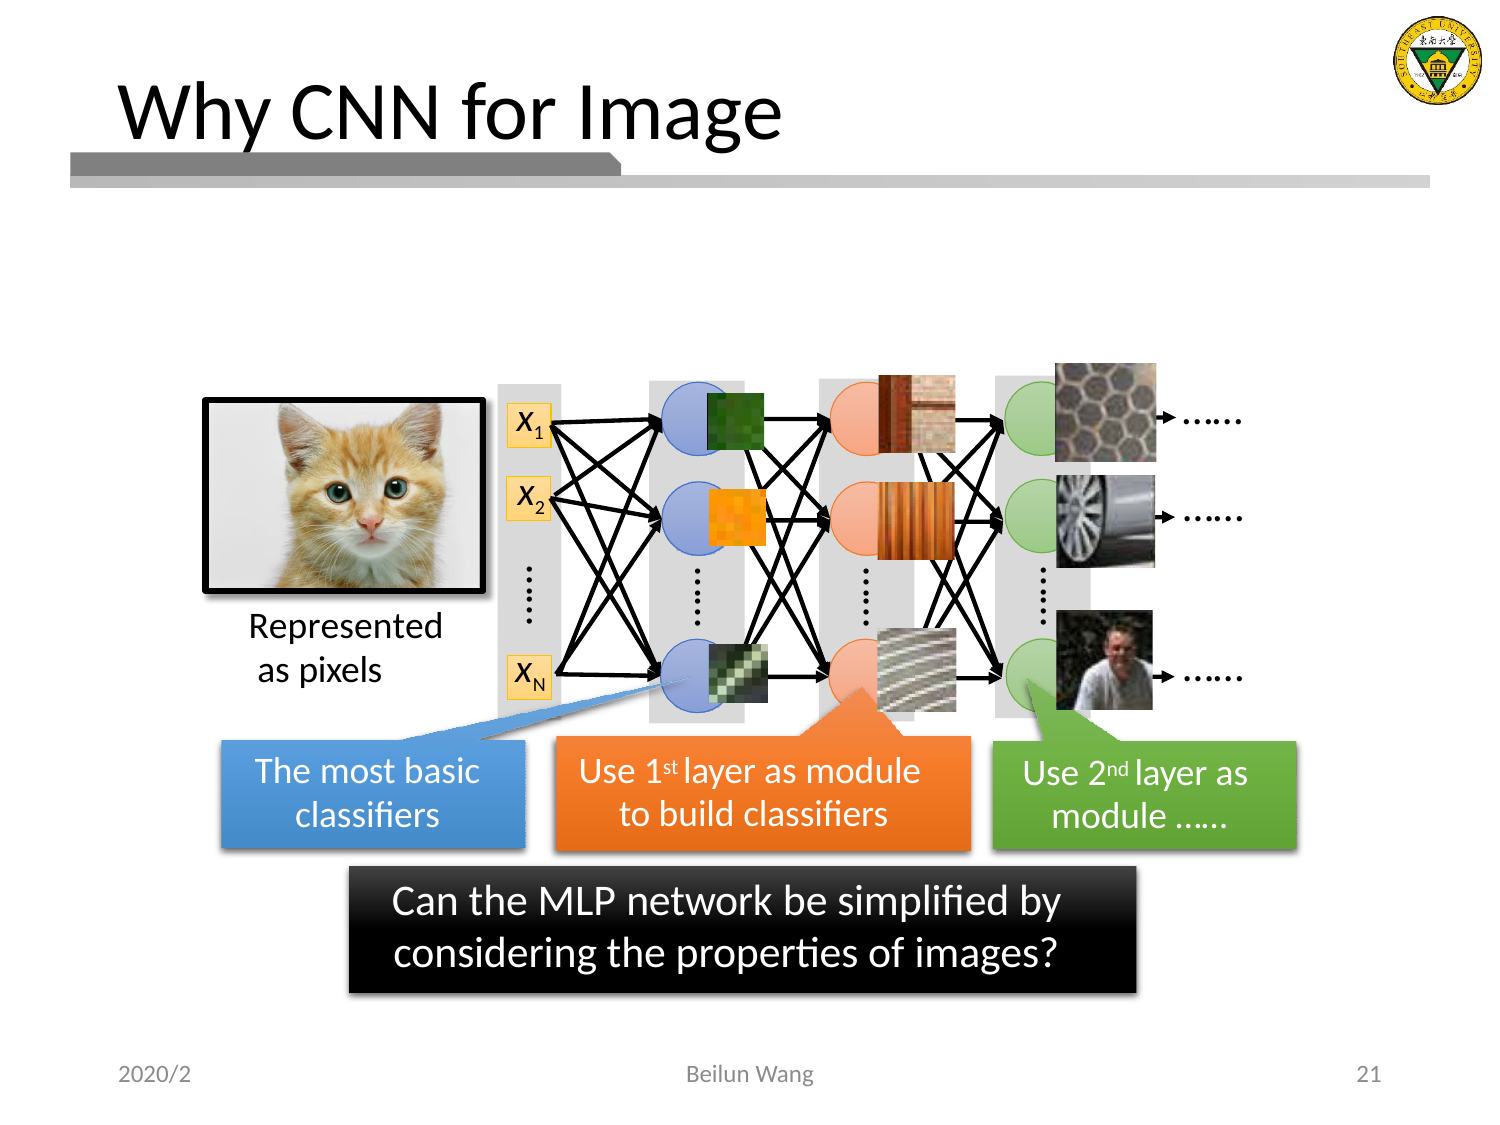

# Why CNN for Image

……
……

x1

x2
……
……
……
……
Represented  as pixels
……
xN

The most basic  classifiers

Use 2nd layer as  module ……

Use 1st layer as module  to build classifiers

Can the MLP network be simplified by  considering the properties of images?
2020/2
Beilun Wang
21